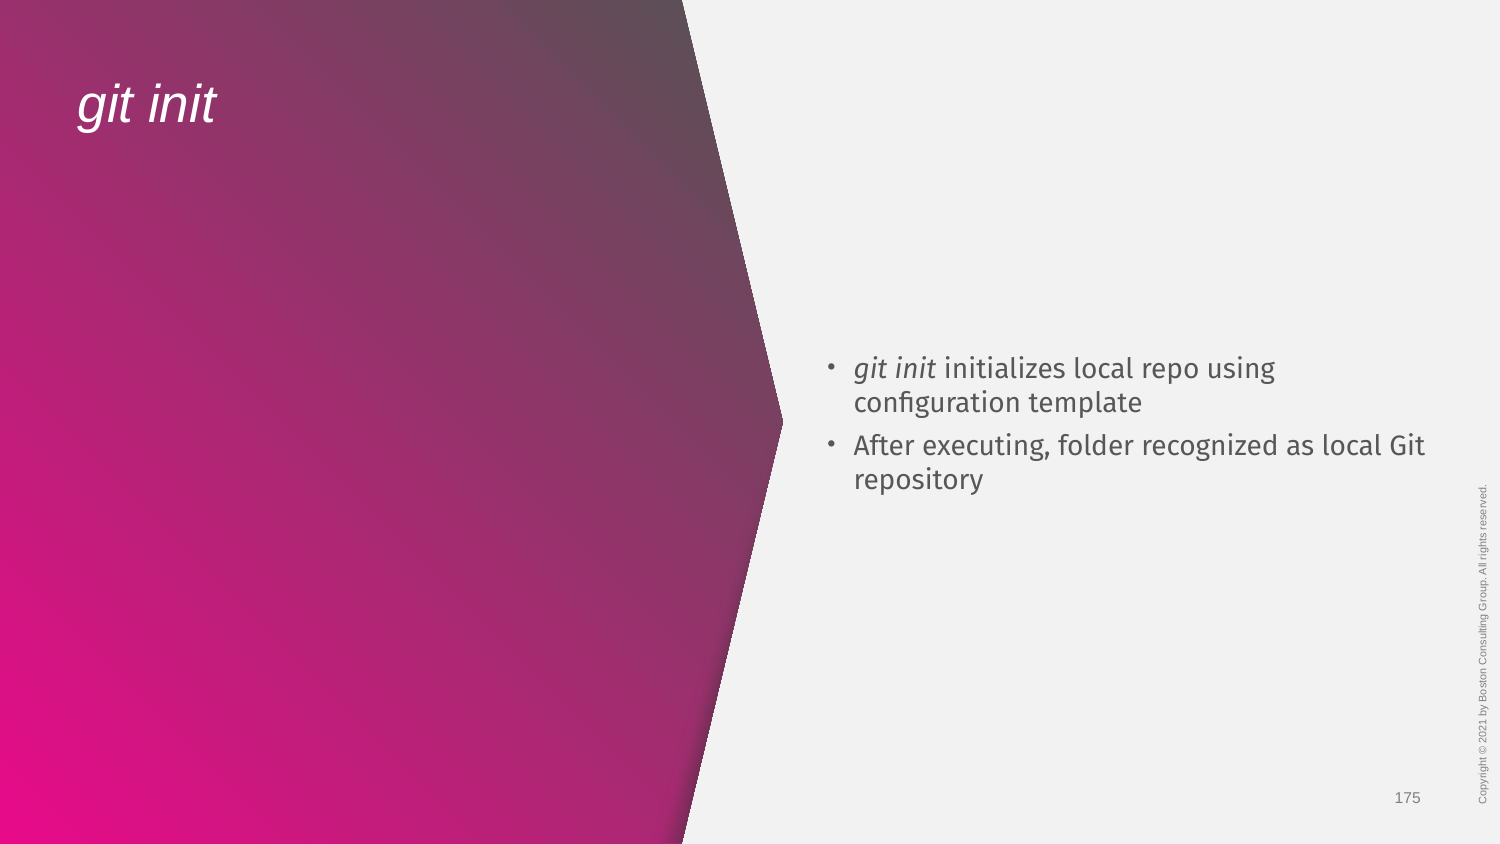

# git init
git init initializes local repo using configuration template
After executing, folder recognized as local Git repository